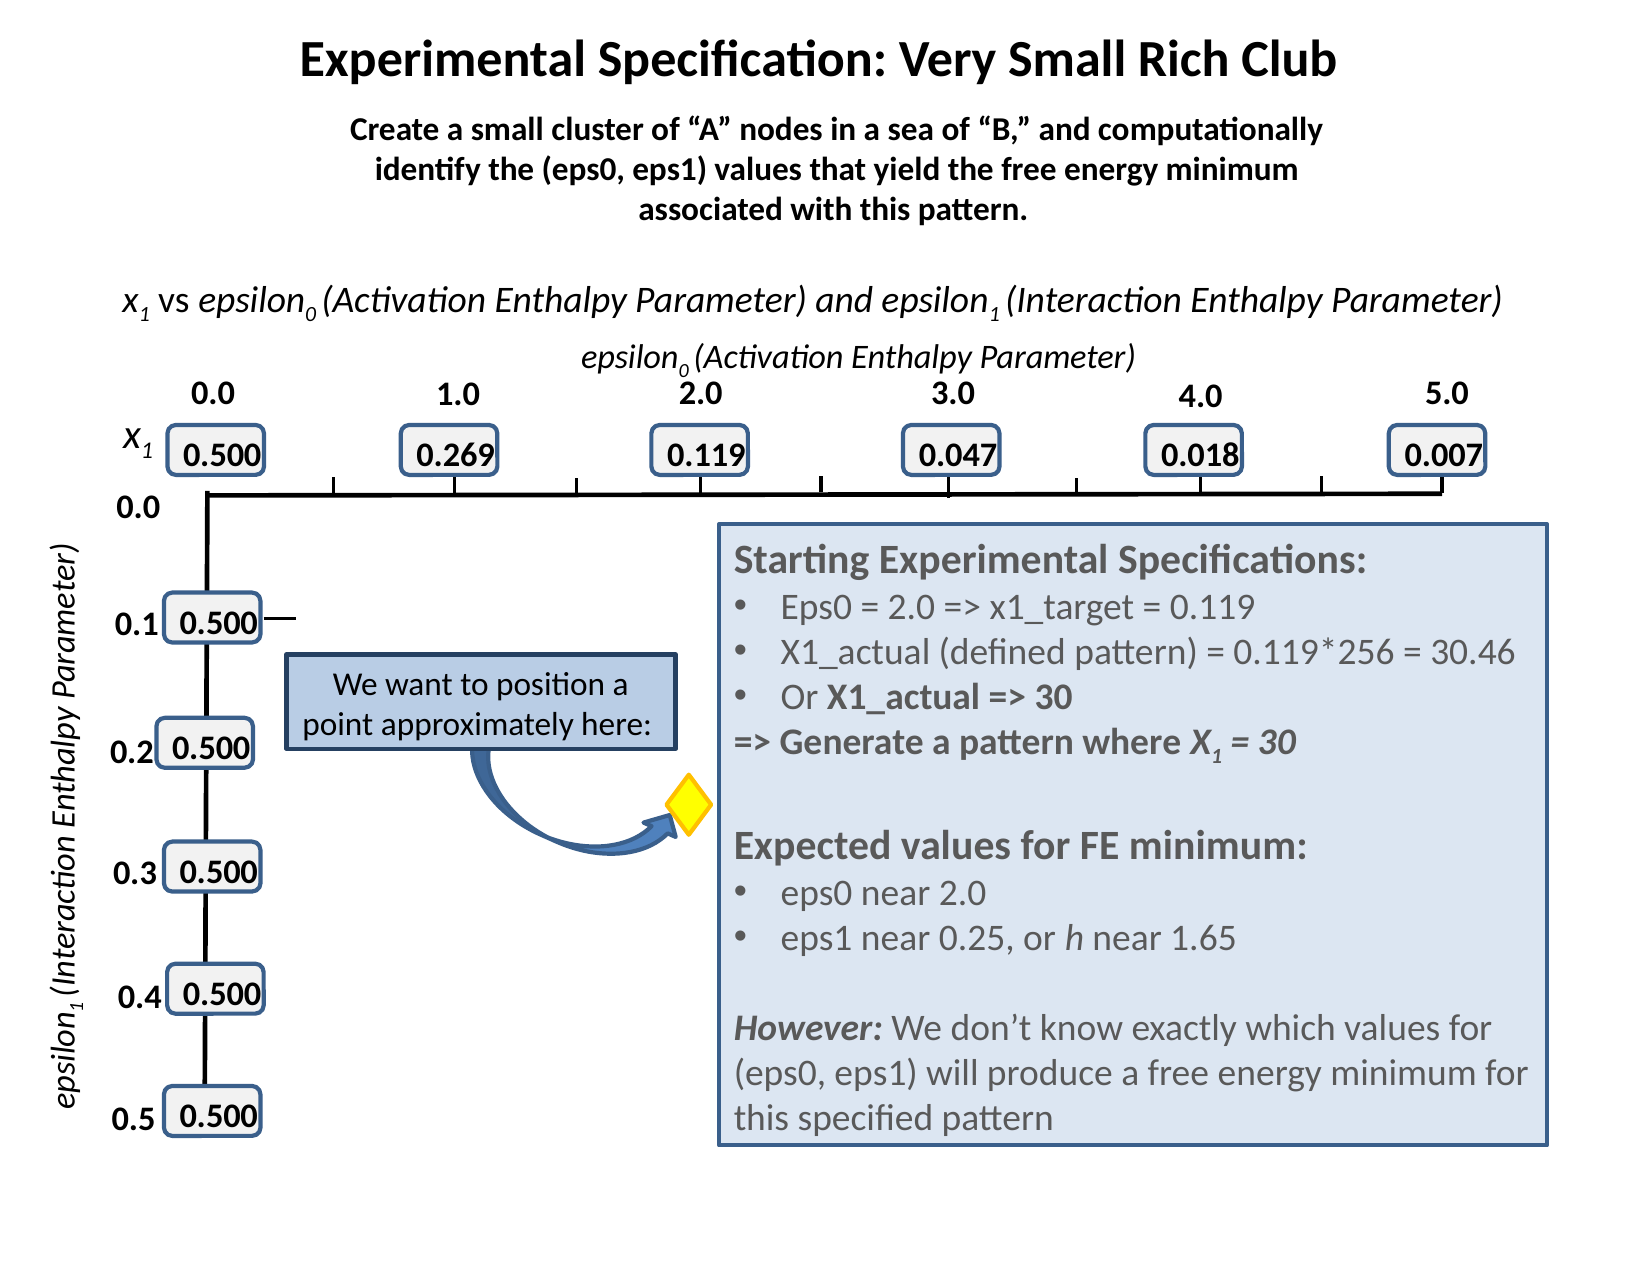

Experimental Specification: Very Small Rich Club
Create a small cluster of “A” nodes in a sea of “B,” and computationally identify the (eps0, eps1) values that yield the free energy minimum associated with this pattern.
x1 vs epsilon0 (Activation Enthalpy Parameter) and epsilon1 (Interaction Enthalpy Parameter)
epsilon0 (Activation Enthalpy Parameter)
0.0
3.0
5.0
2.0
1.0
4.0
x1
0.500

0.269

0.119

0.047

0.018

0.007

0.0
Starting Experimental Specifications:
Eps0 = 2.0 => x1_target = 0.119
X1_actual (defined pattern) = 0.119*256 = 30.46
Or X1_actual => 30
=> Generate a pattern where X1 = 30

Expected values for FE minimum:
eps0 near 2.0
eps1 near 0.25, or h near 1.65

However: We don’t know exactly which values for (eps0, eps1) will produce a free energy minimum for this specified pattern
0.500

0.1
We want to position a point approximately here:
0.500

0.2

epsilon1 (Interaction Enthalpy Parameter)
0.500

0.3
0.500

0.4
0.500

0.5